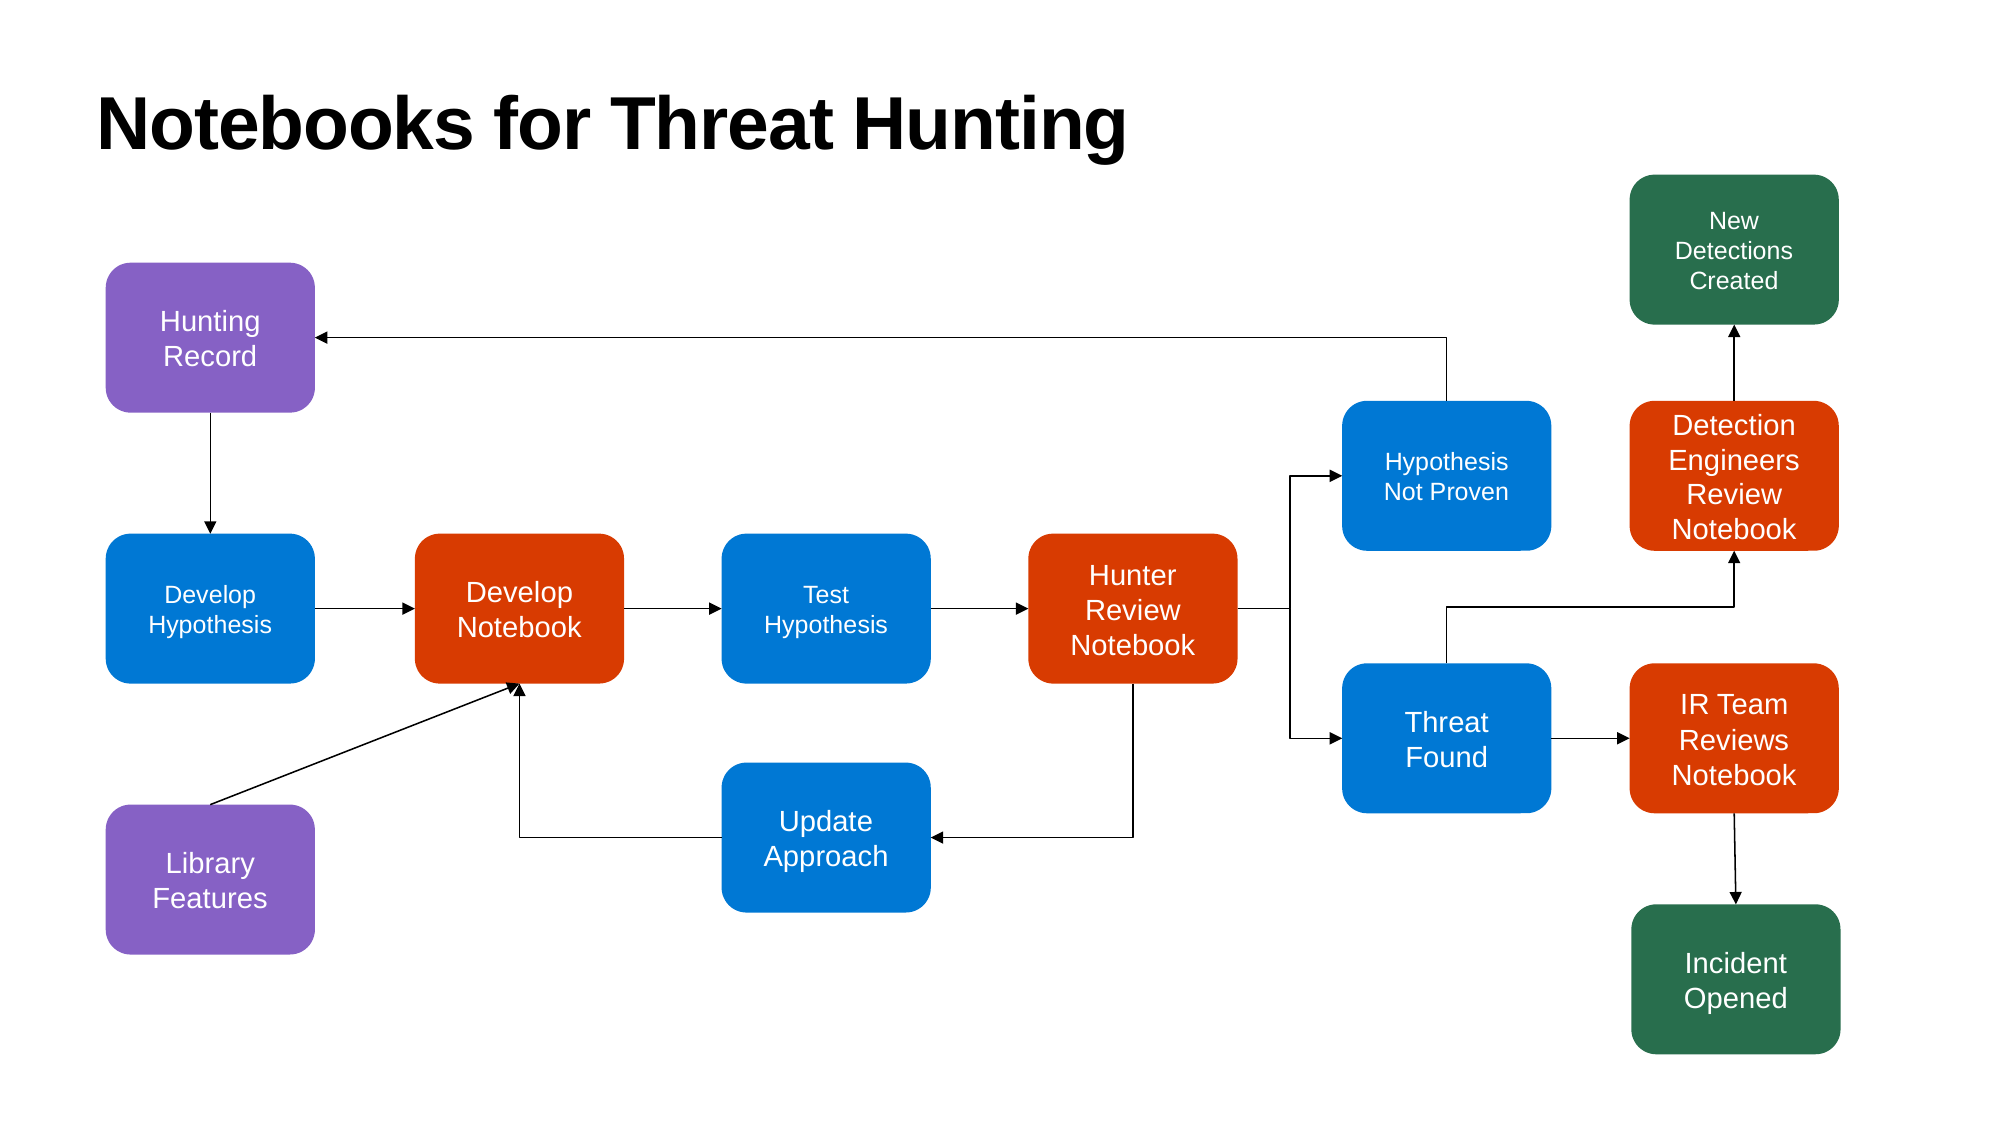

# Notebooks for Threat Hunting
New Detections Created
Hunting Record
Hypothesis Not Proven
Detection Engineers Review Notebook
Develop Hypothesis
Develop Notebook
Test Hypothesis
Hunter Review Notebook
Threat Found
IR Team Reviews Notebook
Update Approach
Library Features
Incident Opened